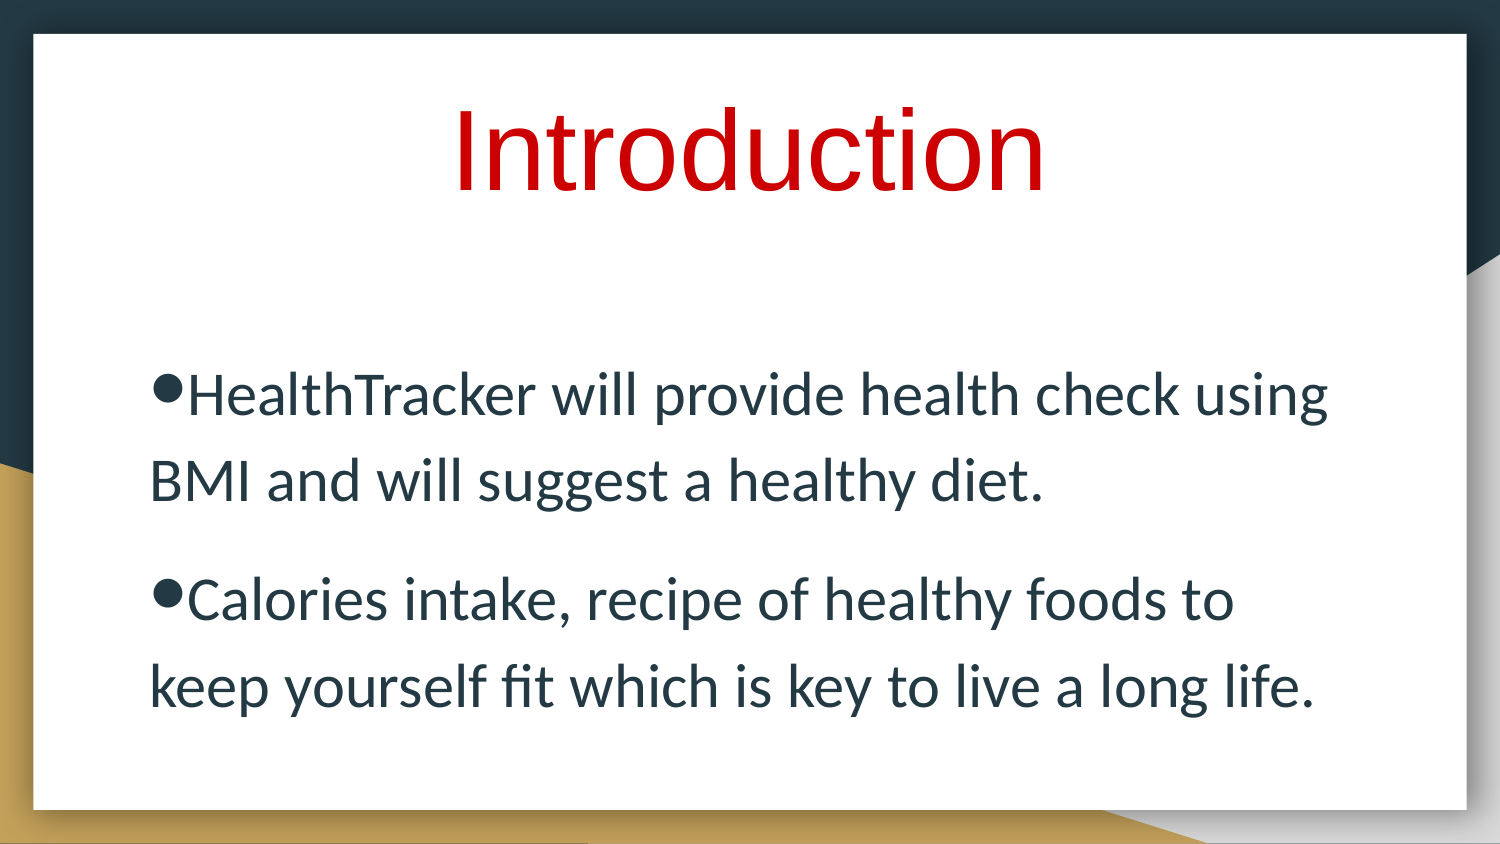

# Introduction
HealthTracker will provide health check using BMI and will suggest a healthy diet.
Calories intake, recipe of healthy foods to keep yourself fit which is key to live a long life.